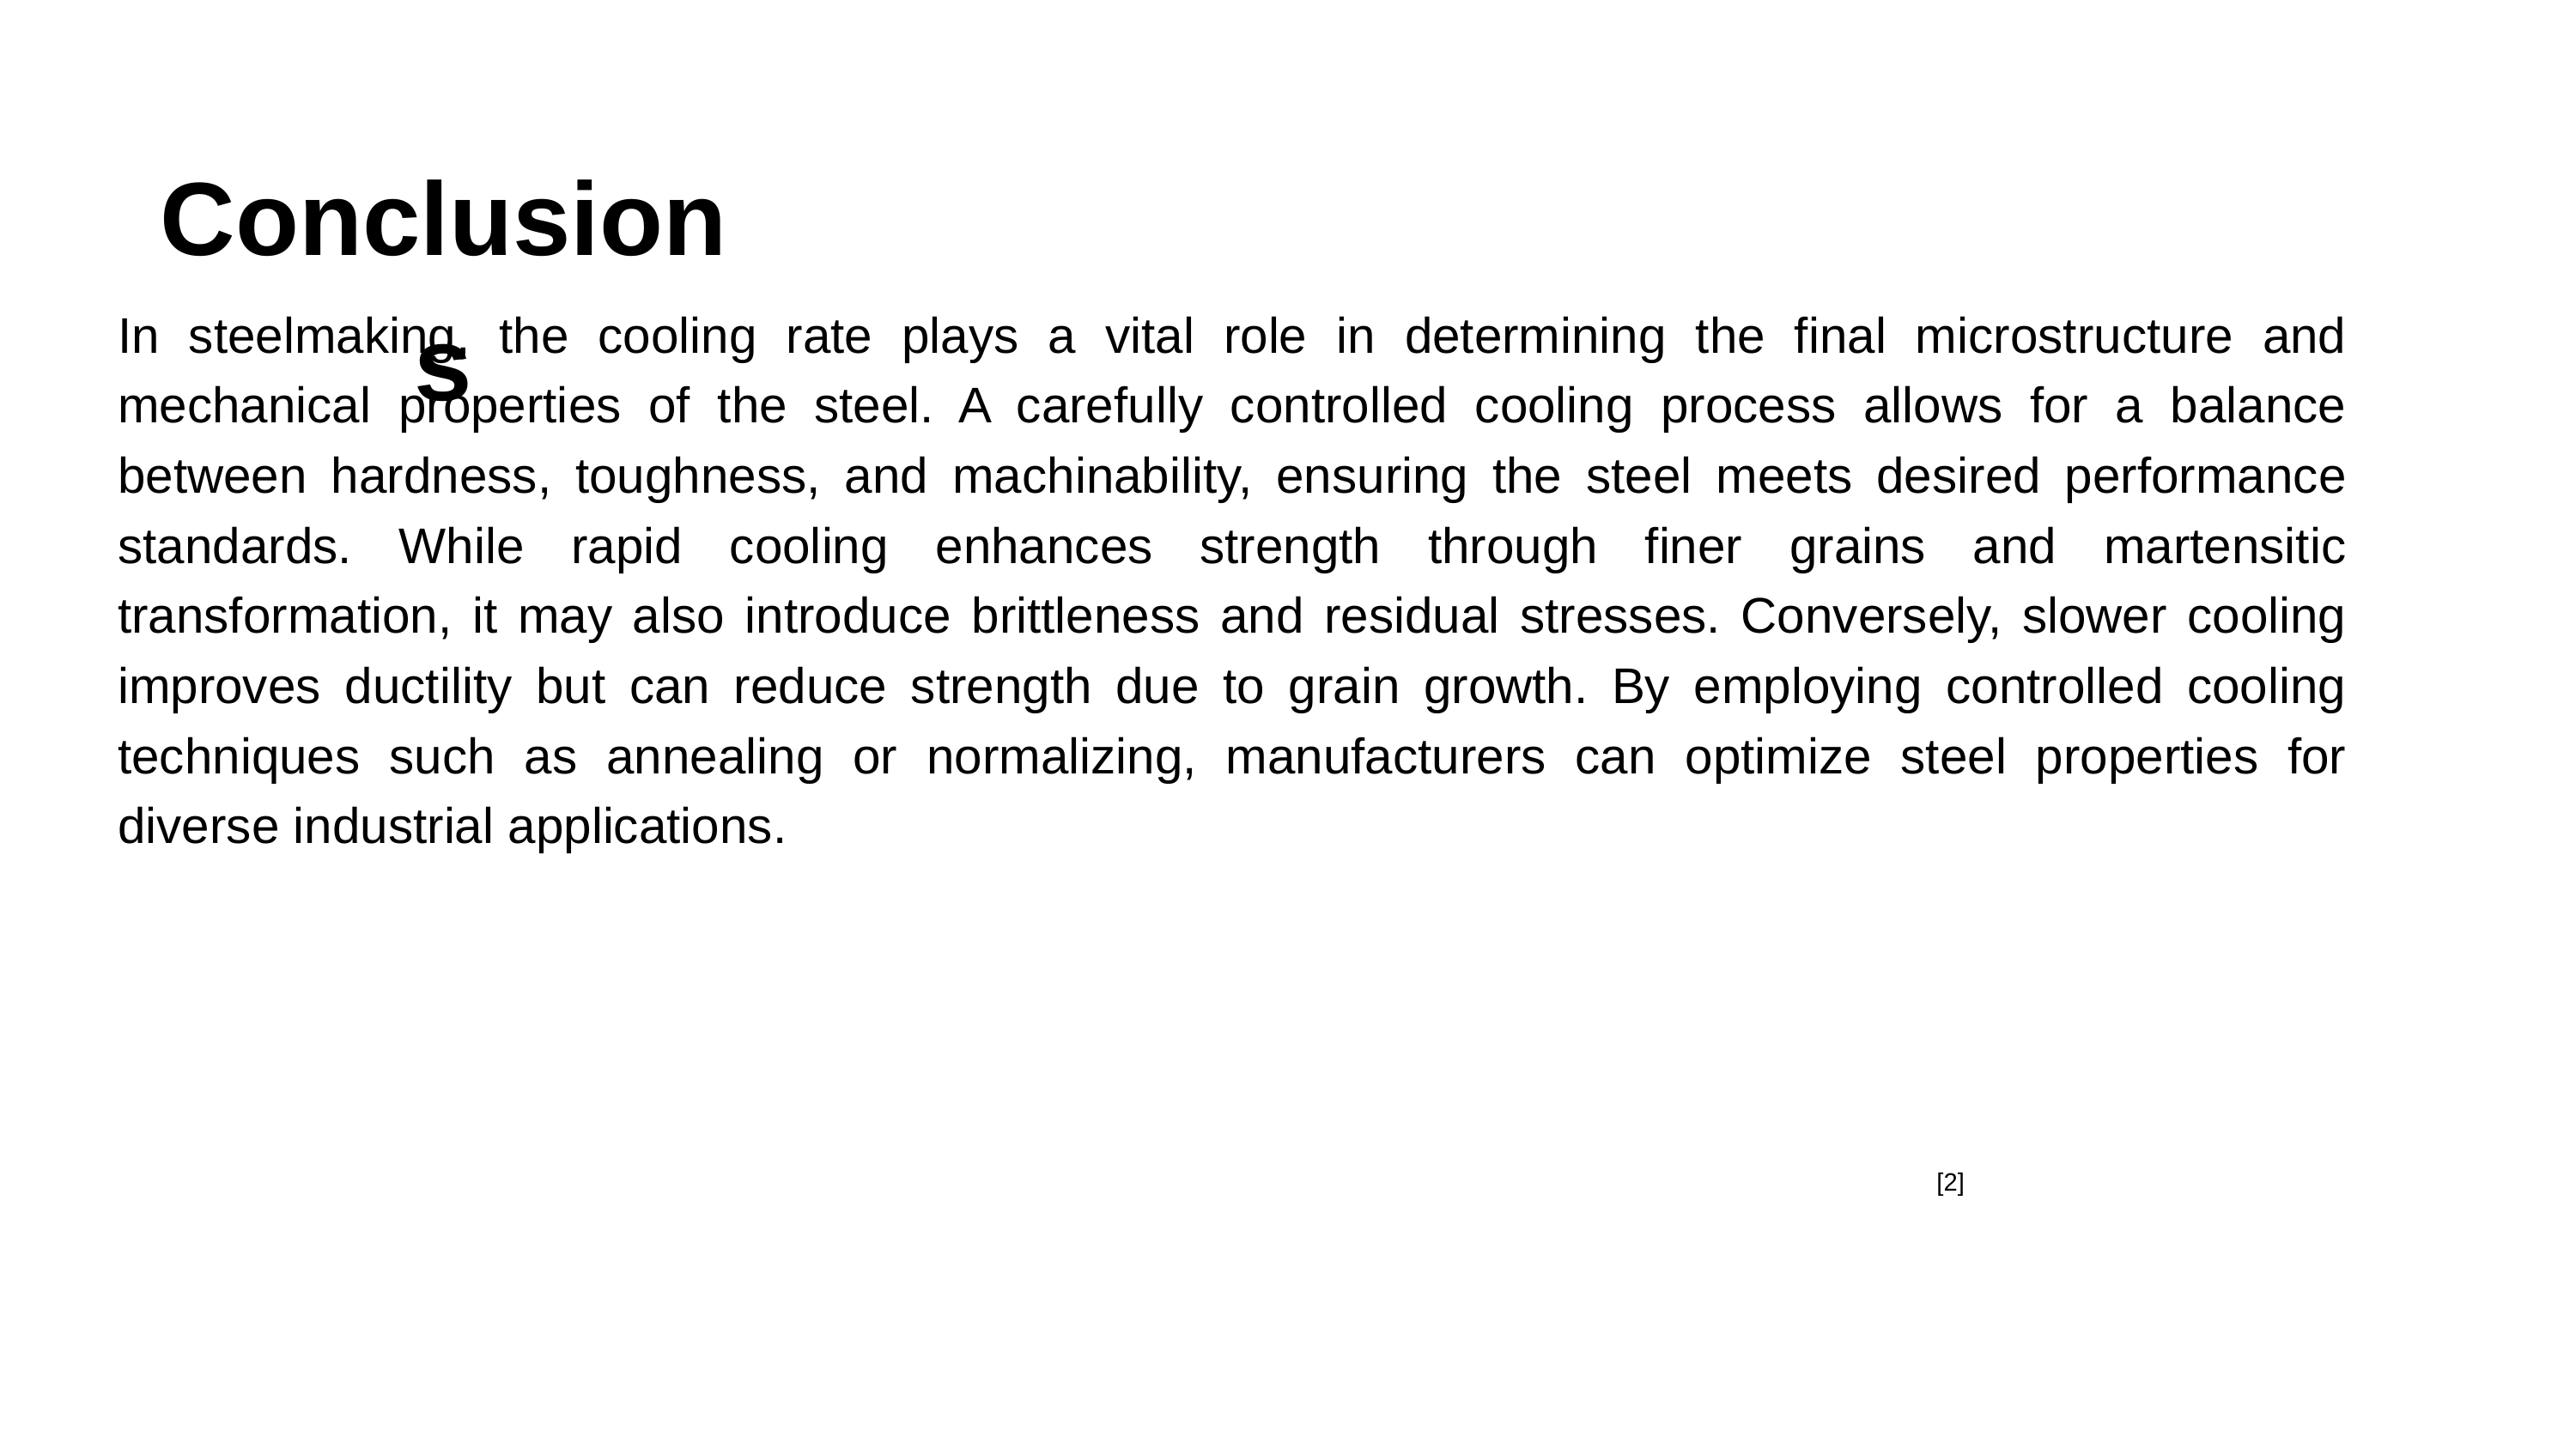

Conclusions
In steelmaking, the cooling rate plays a vital role in determining the final microstructure and mechanical properties of the steel. A carefully controlled cooling process allows for a balance between hardness, toughness, and machinability, ensuring the steel meets desired performance standards. While rapid cooling enhances strength through finer grains and martensitic transformation, it may also introduce brittleness and residual stresses. Conversely, slower cooling improves ductility but can reduce strength due to grain growth. By employing controlled cooling techniques such as annealing or normalizing, manufacturers can optimize steel properties for diverse industrial applications.

[2]